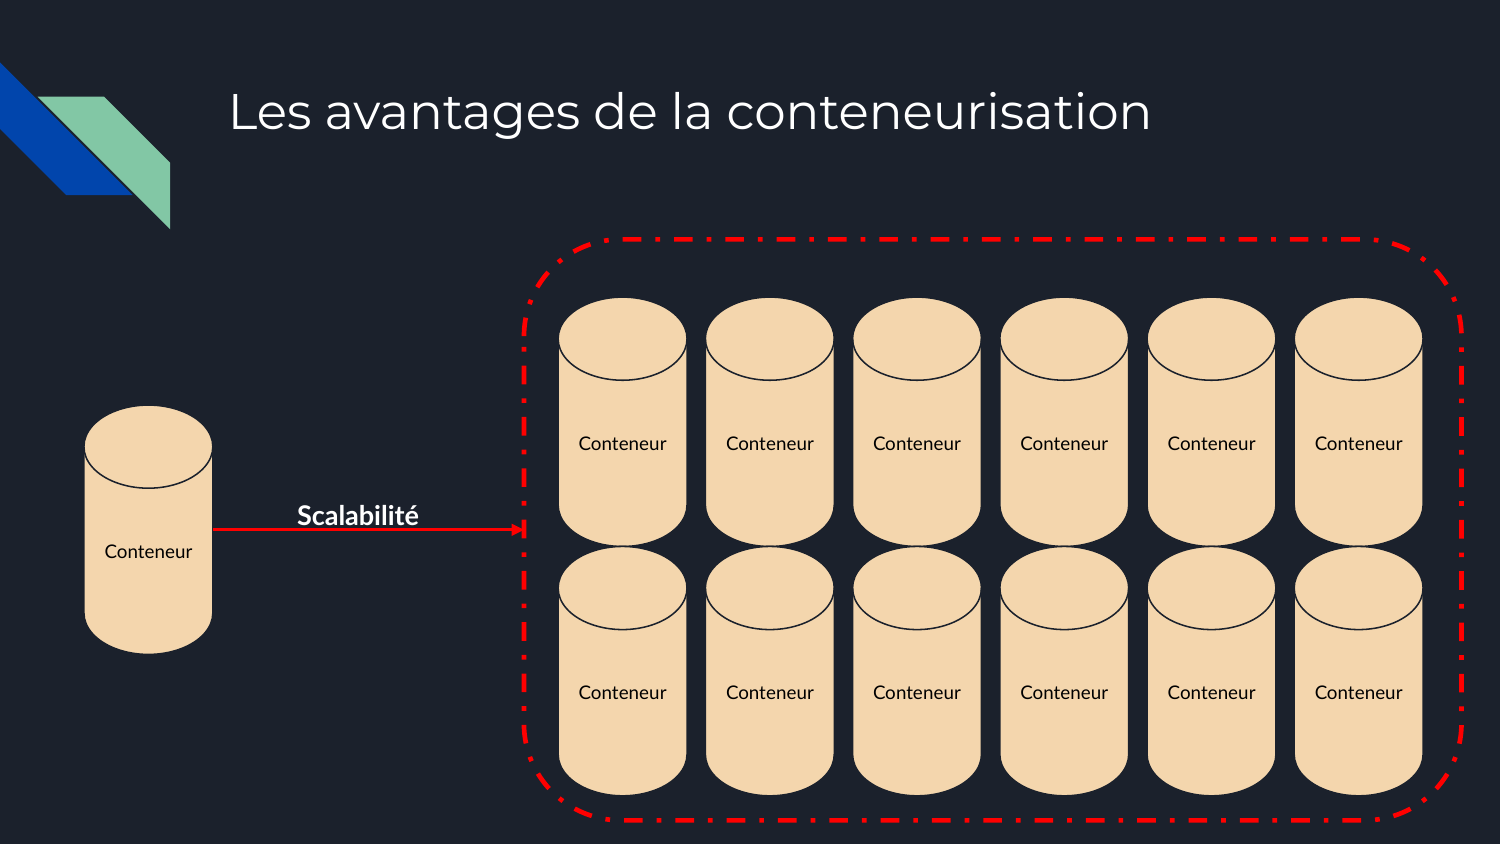

# Les avantages de la conteneurisation

Conteneur
Conteneur
Conteneur
Conteneur
Conteneur
Conteneur
Conteneur
Scalabilité
Conteneur
Conteneur
Conteneur
Conteneur
Conteneur
Conteneur